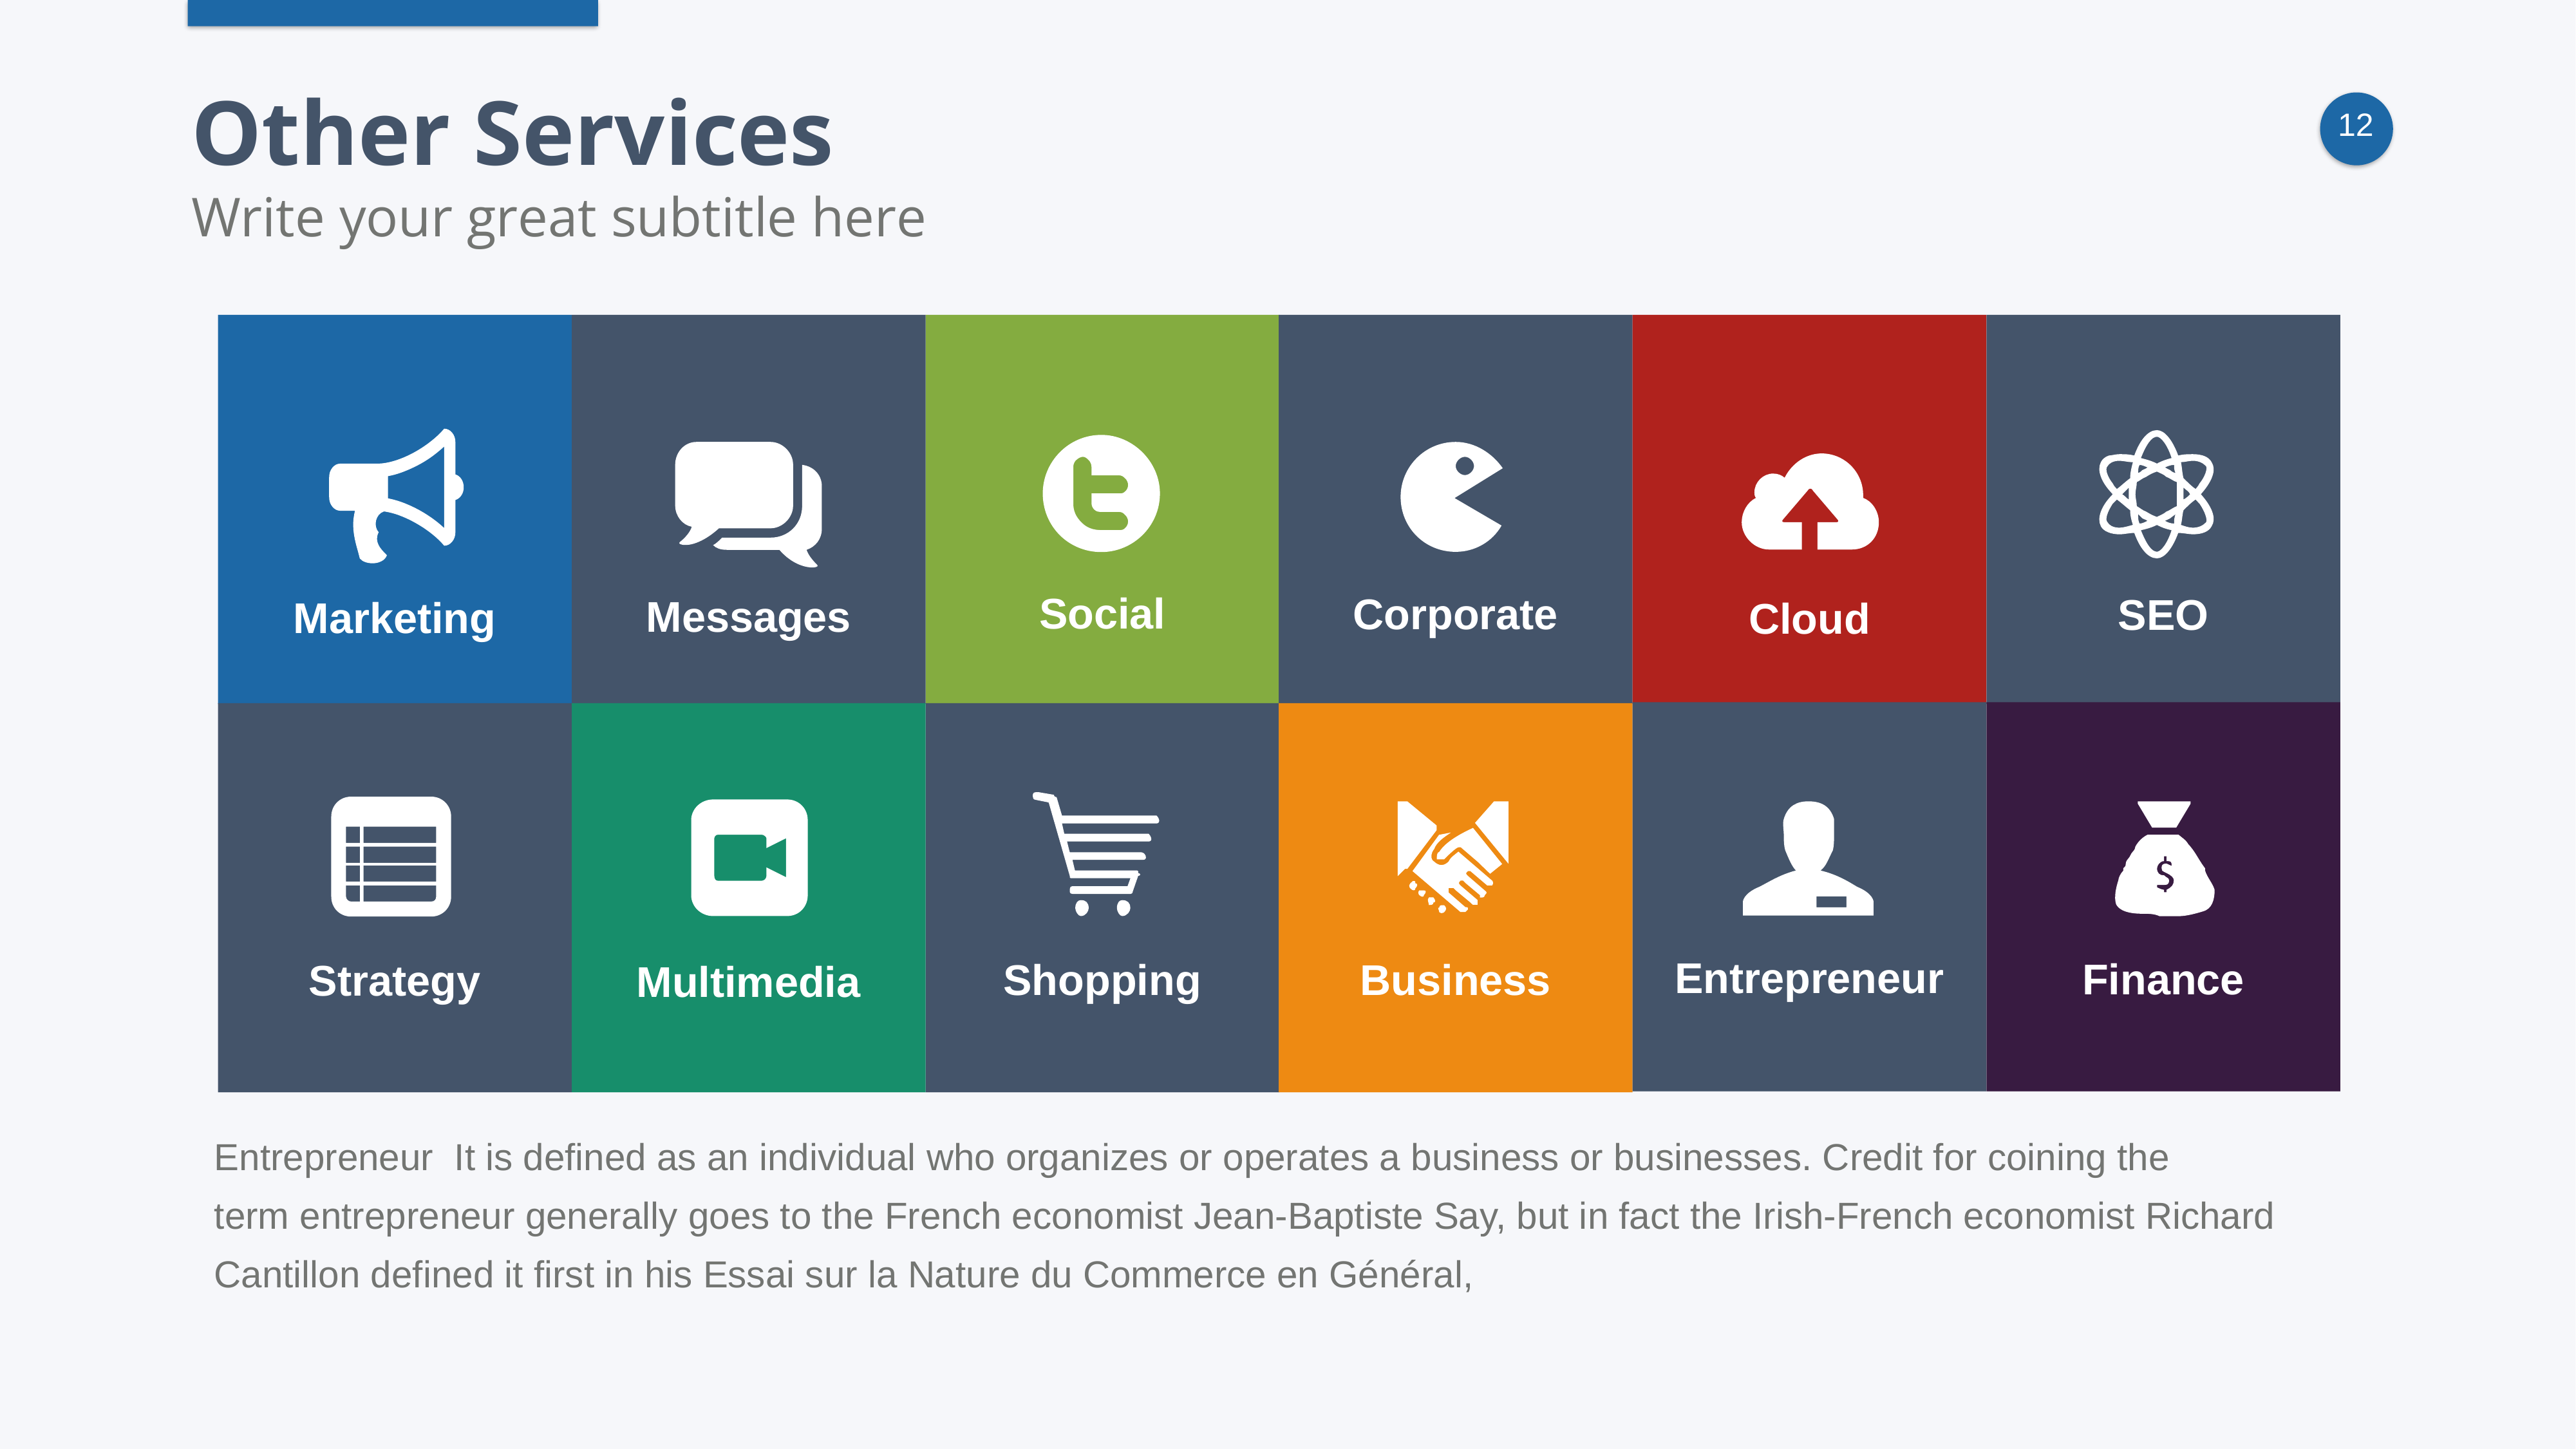

Other Services
Write your great subtitle here

Social
Corporate
SEO
Messages
Marketing
Cloud

Entrepreneur
Finance
Shopping
Business
Strategy
Multimedia
Entrepreneur  It is defined as an individual who organizes or operates a business or businesses. Credit for coining the term entrepreneur generally goes to the French economist Jean-Baptiste Say, but in fact the Irish-French economist Richard Cantillon defined it first in his Essai sur la Nature du Commerce en Général,